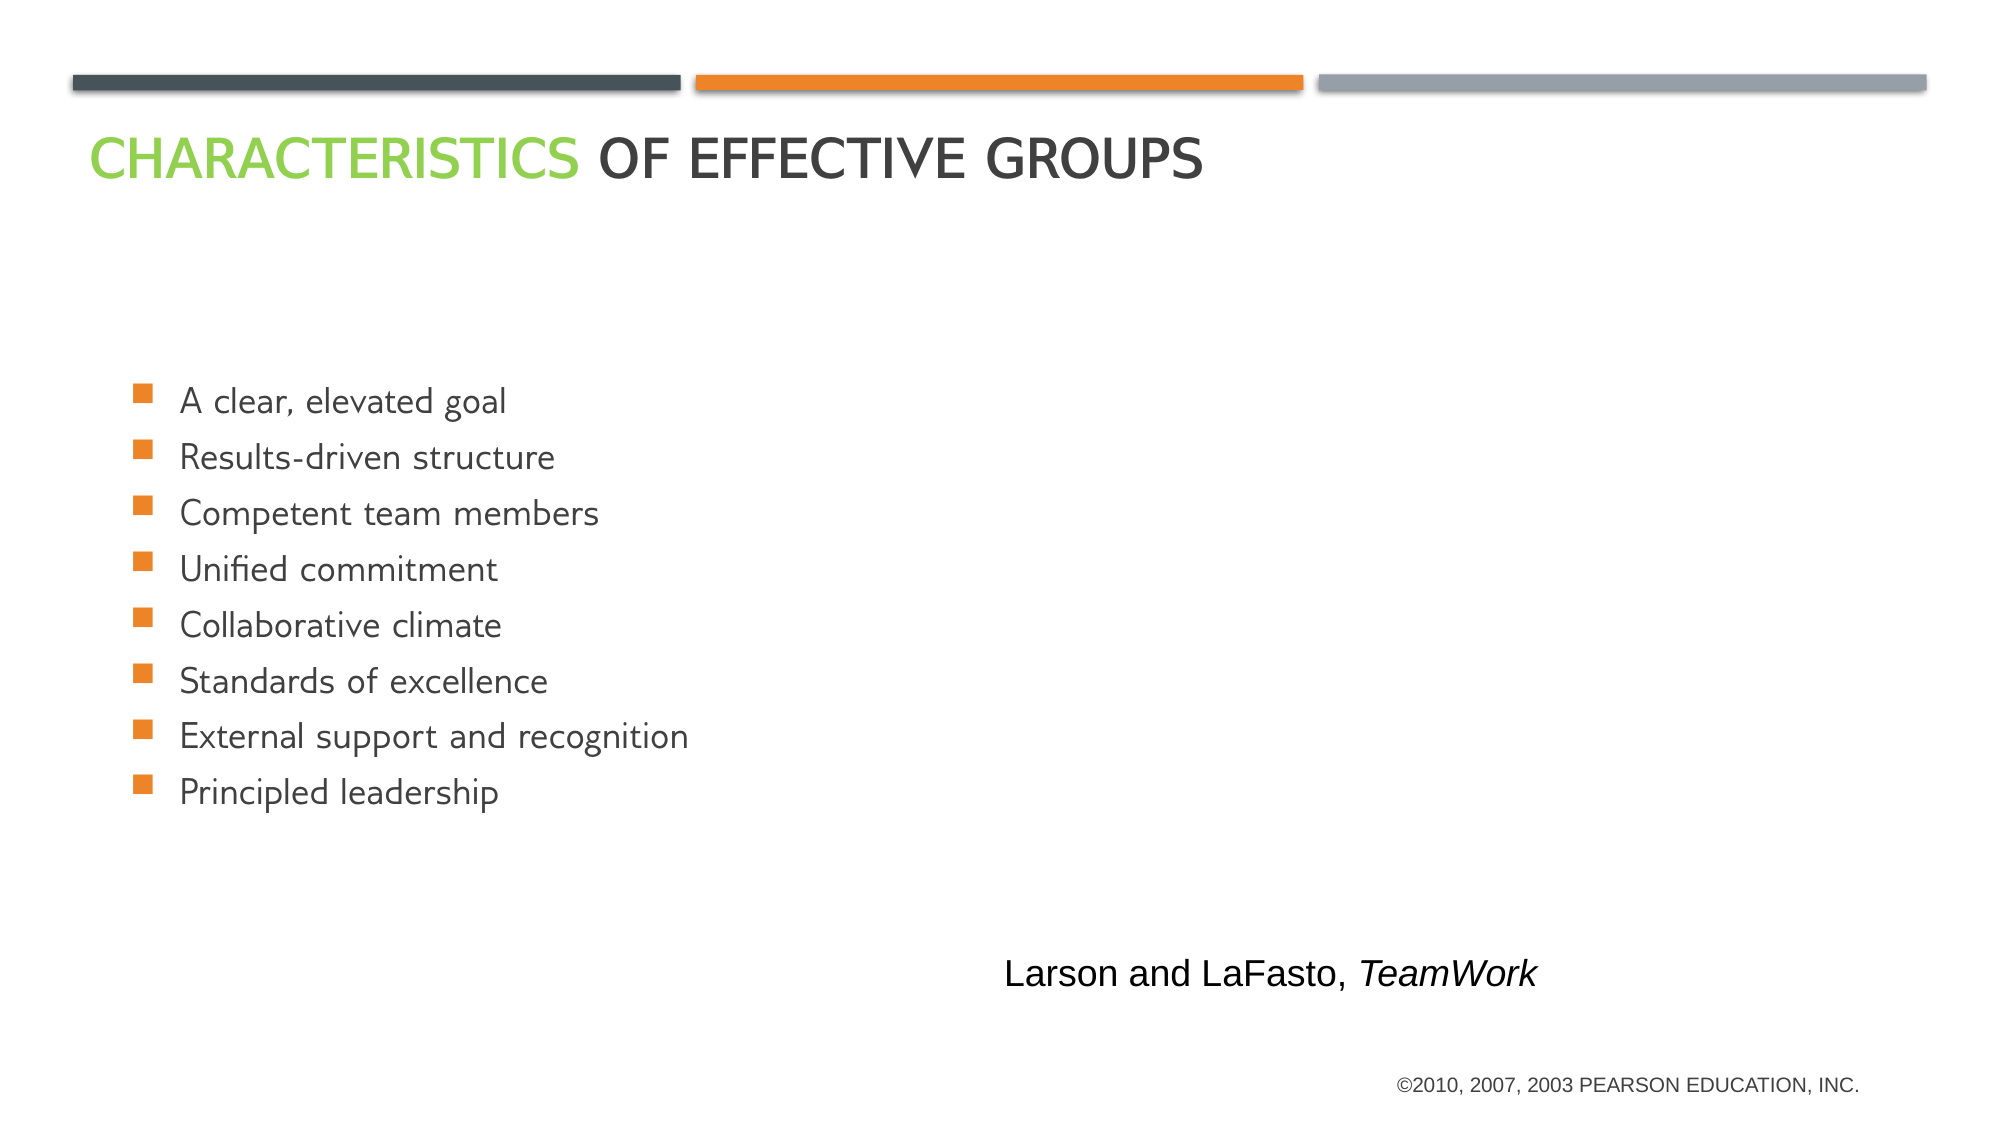

# Characteristics of Effective Groups

A clear, elevated goal
Results-driven structure
Competent team members
Unified commitment
Collaborative climate
Standards of excellence
External support and recognition
Principled leadership

Larson and LaFasto, TeamWork
©2010, 2007, 2003 Pearson Education, Inc.